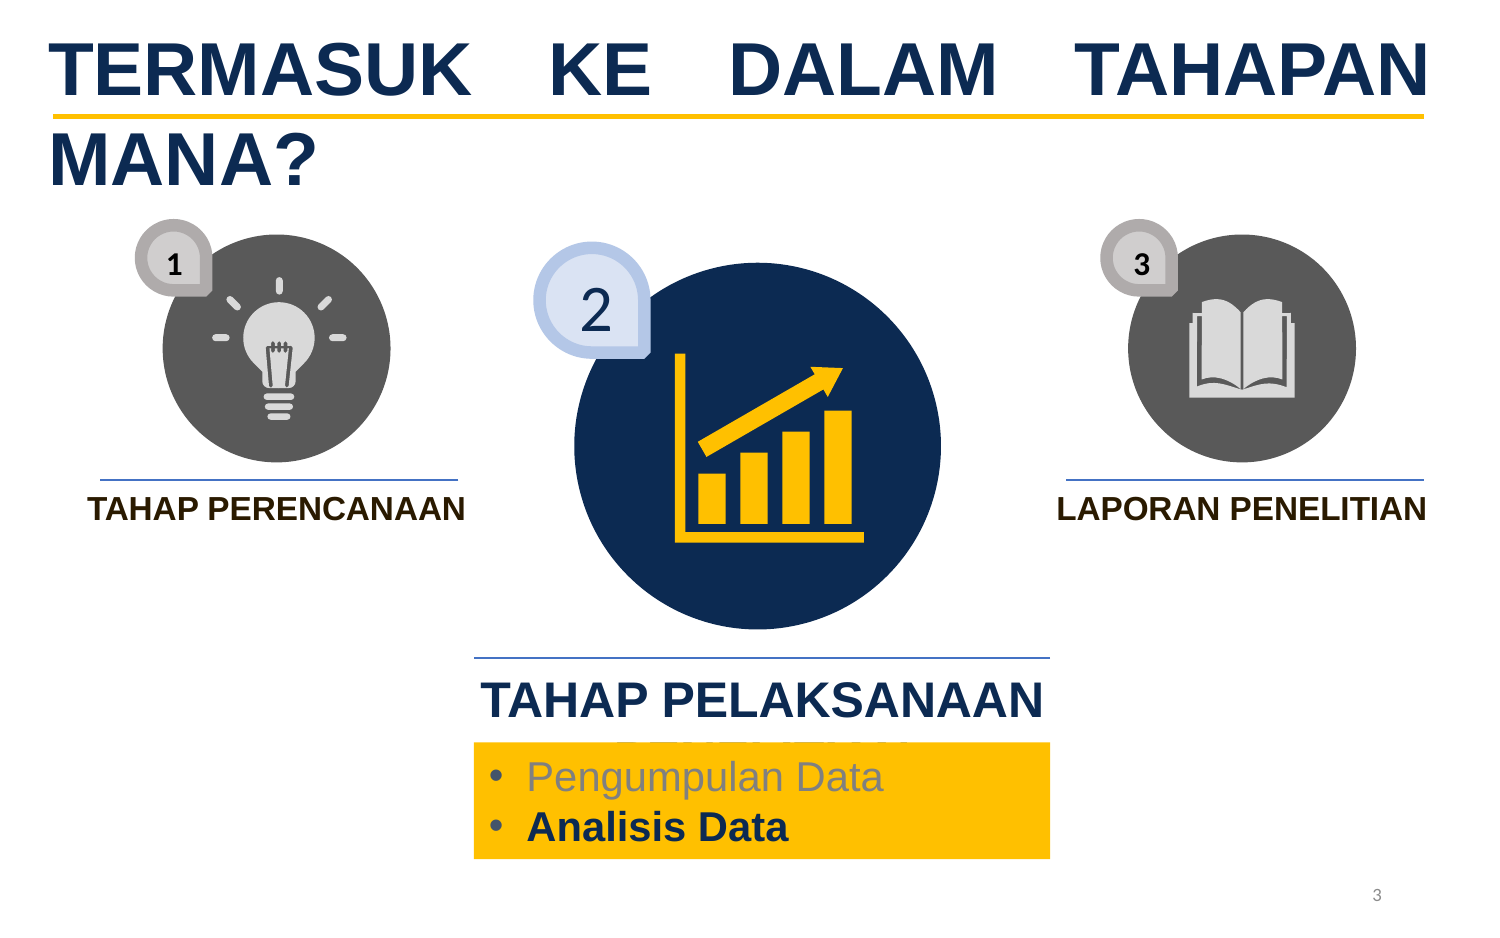

TERMASUK KE DALAM TAHAPAN MANA?

1

3

2

LAPORAN PENELITIAN
TAHAP PERENCANAAN
TAHAP PELAKSANAAN PENELITIAN
Pengumpulan Data
Analisis Data
3